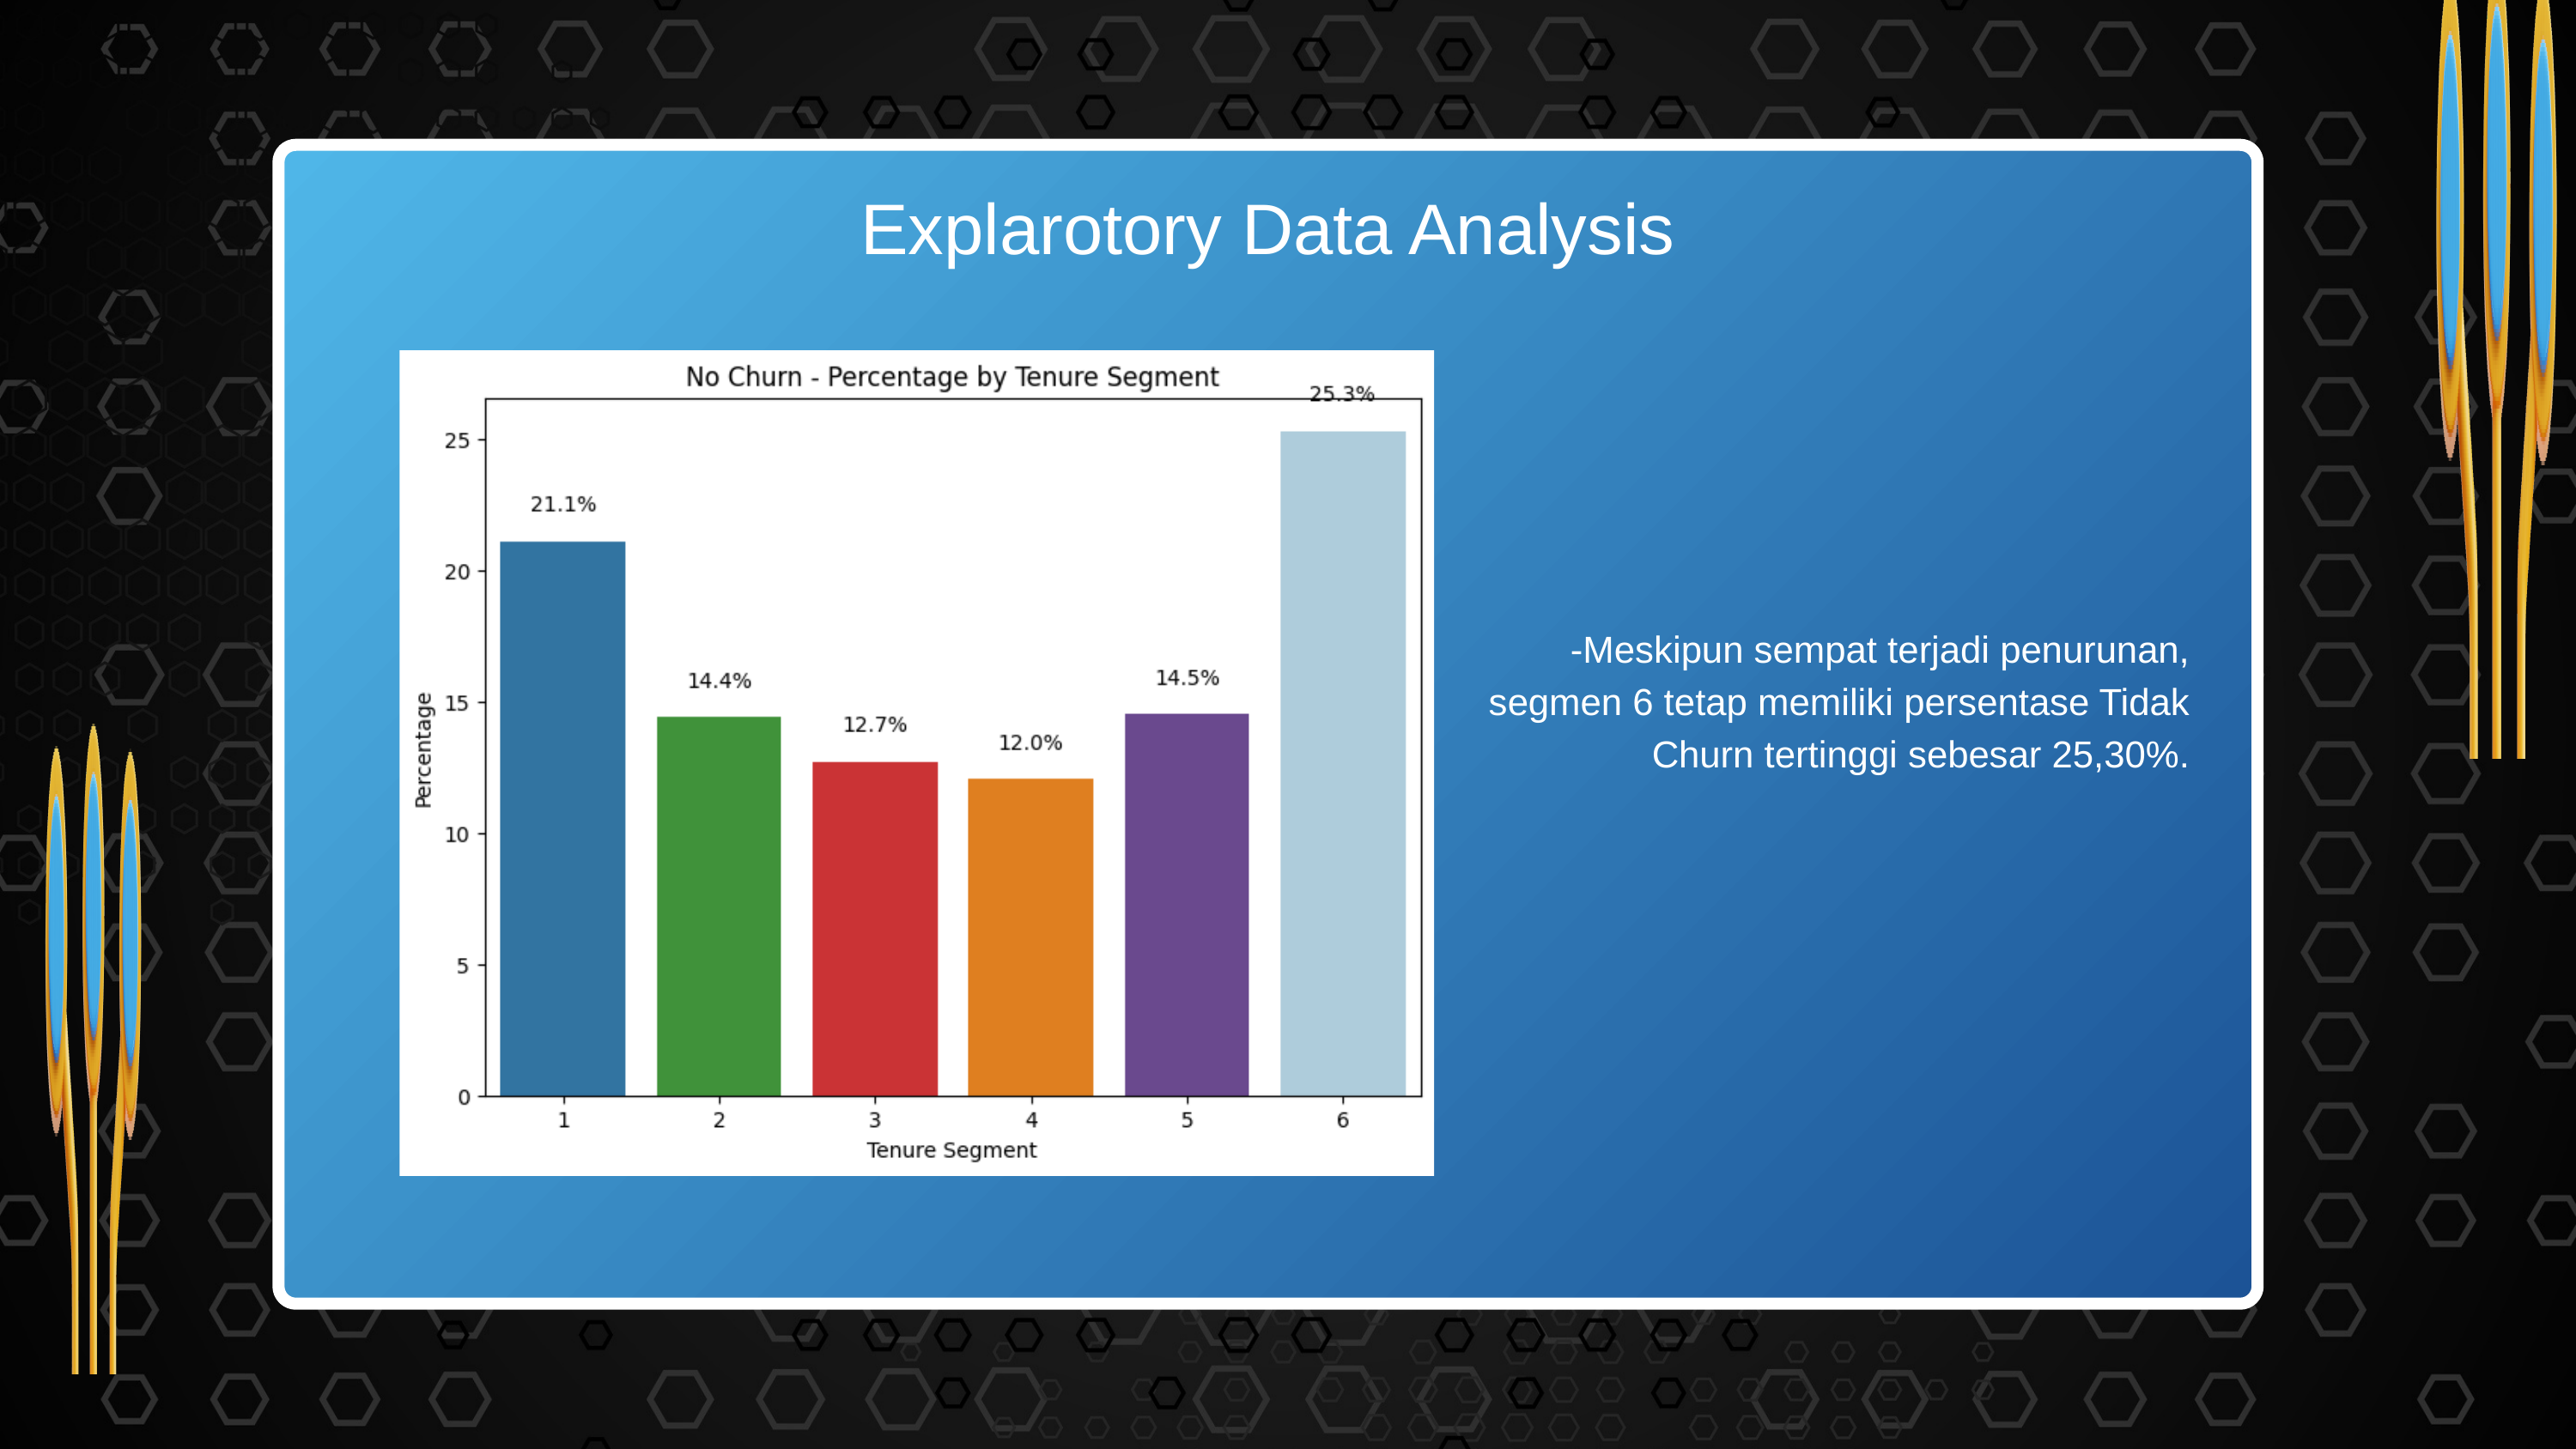

Explarotory Data Analysis

-Meskipun sempat terjadi penurunan, segmen 6 tetap memiliki persentase Tidak Churn tertinggi sebesar 25,30%.